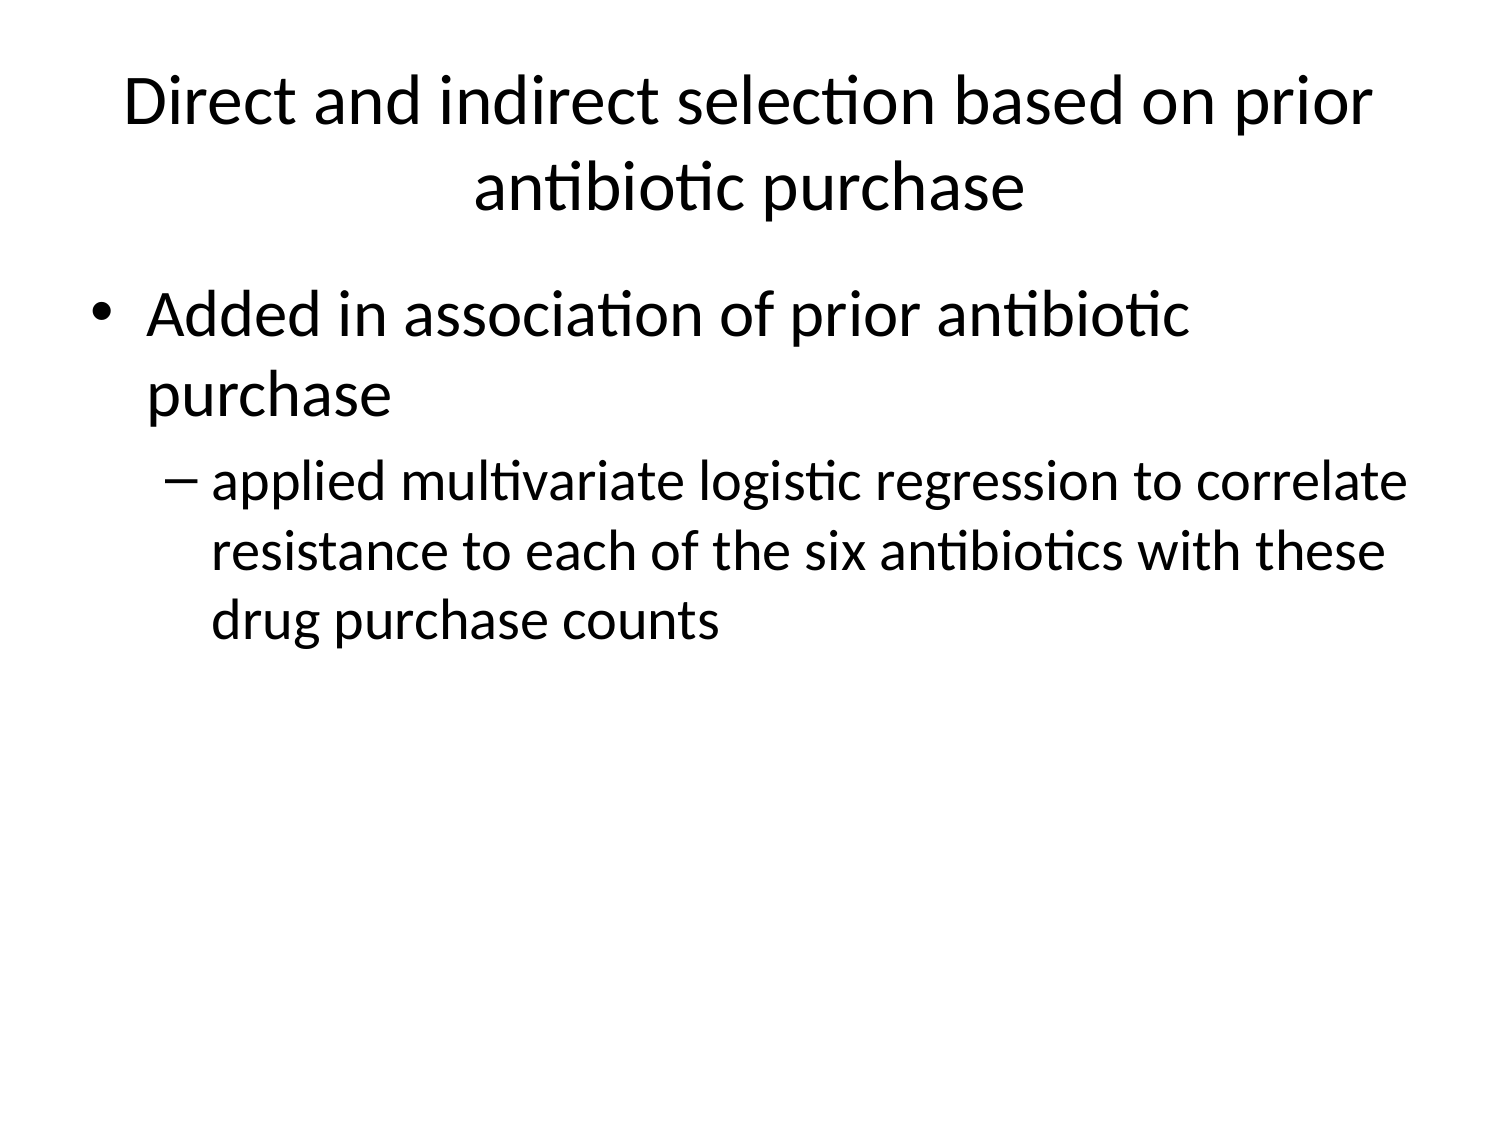

# Direct and indirect selection based on prior antibiotic purchase
Added in association of prior antibiotic purchase
applied multivariate logistic regression to correlate resistance to each of the six antibiotics with these drug purchase counts